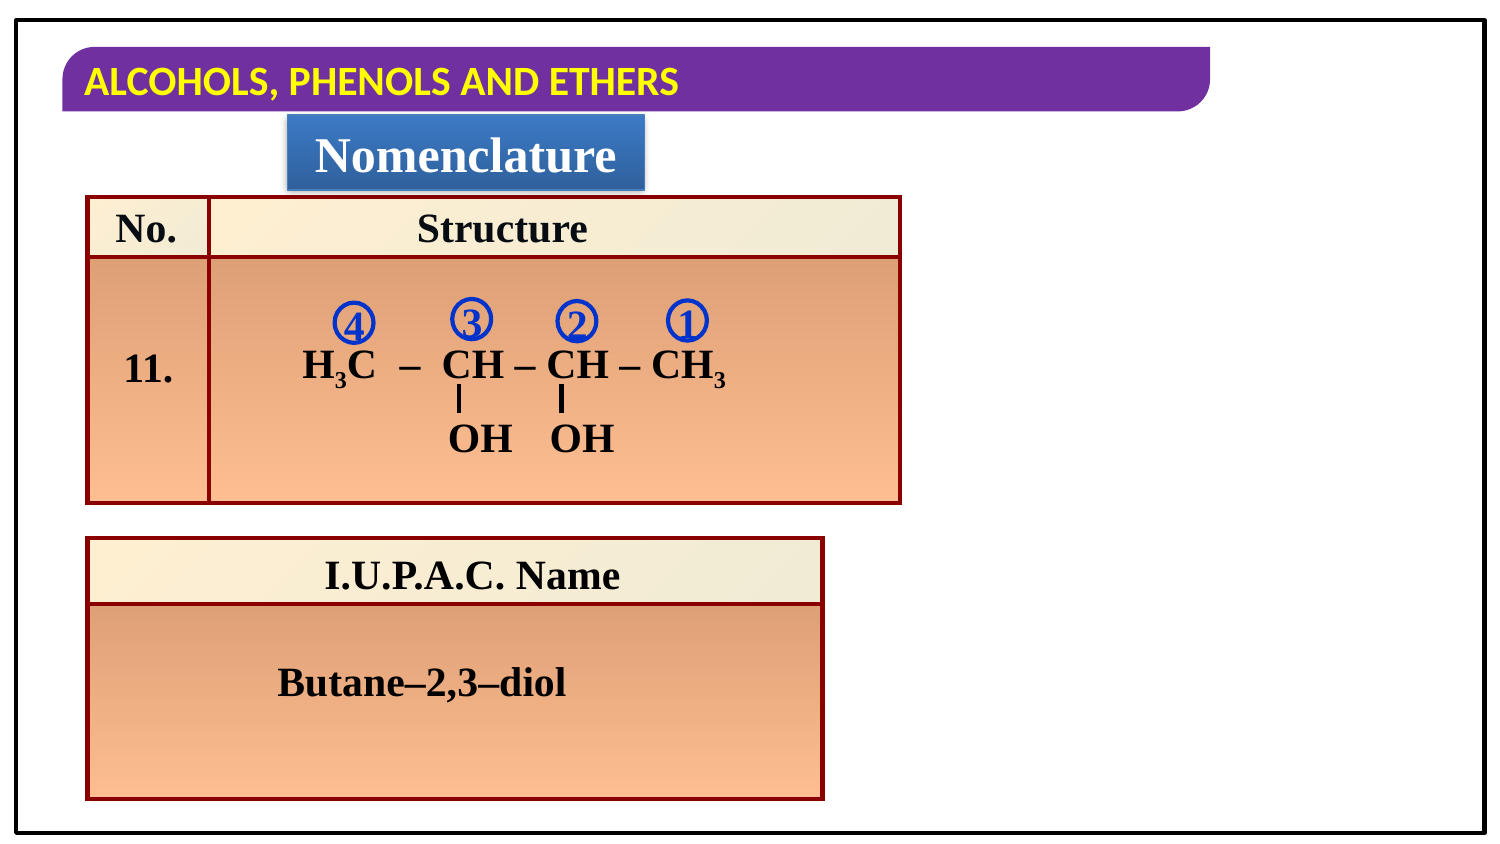

Nomenclature
No.
Structure
|  |  |
| --- | --- |
|  |  |
3

1

2

4

H3C   –  CH – CH – CH3
OH
OH
11.
|  |
| --- |
|  |
I.U.P.A.C. Name
Butane–2,3–diol